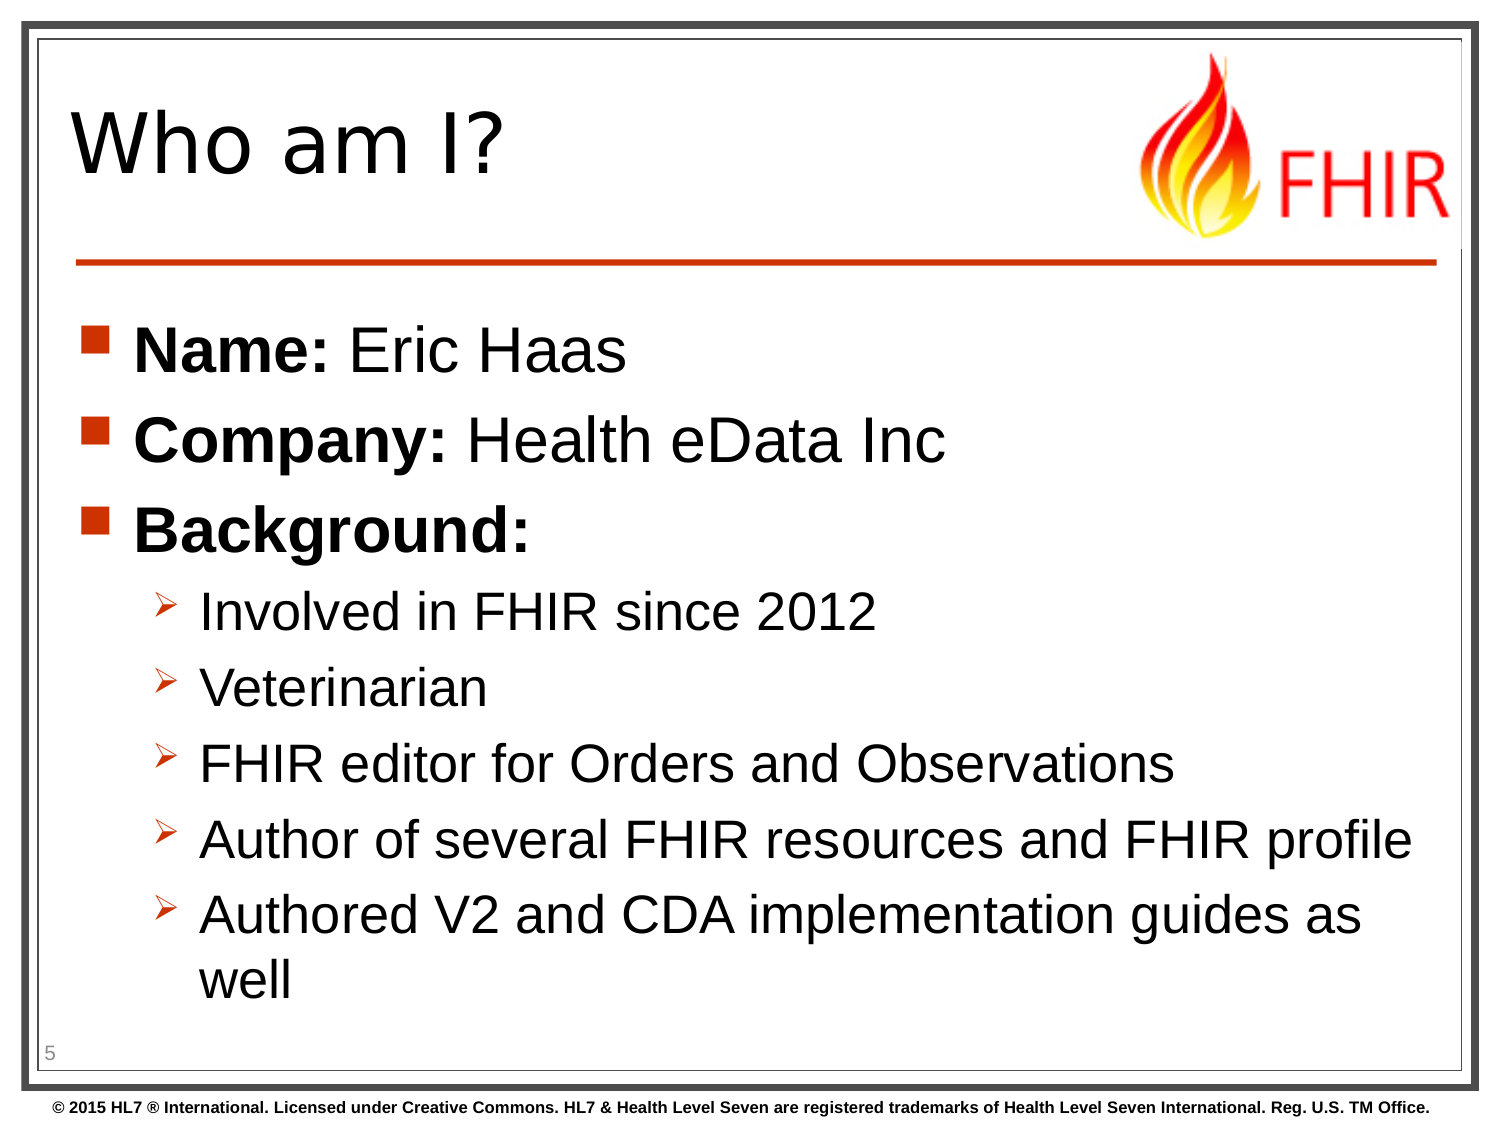

# Who am I?
Name: Eric Haas
Company: Health eData Inc
Background:
Involved in FHIR since 2012
Veterinarian
FHIR editor for Orders and Observations
Author of several FHIR resources and FHIR profile
Authored V2 and CDA implementation guides as well

5